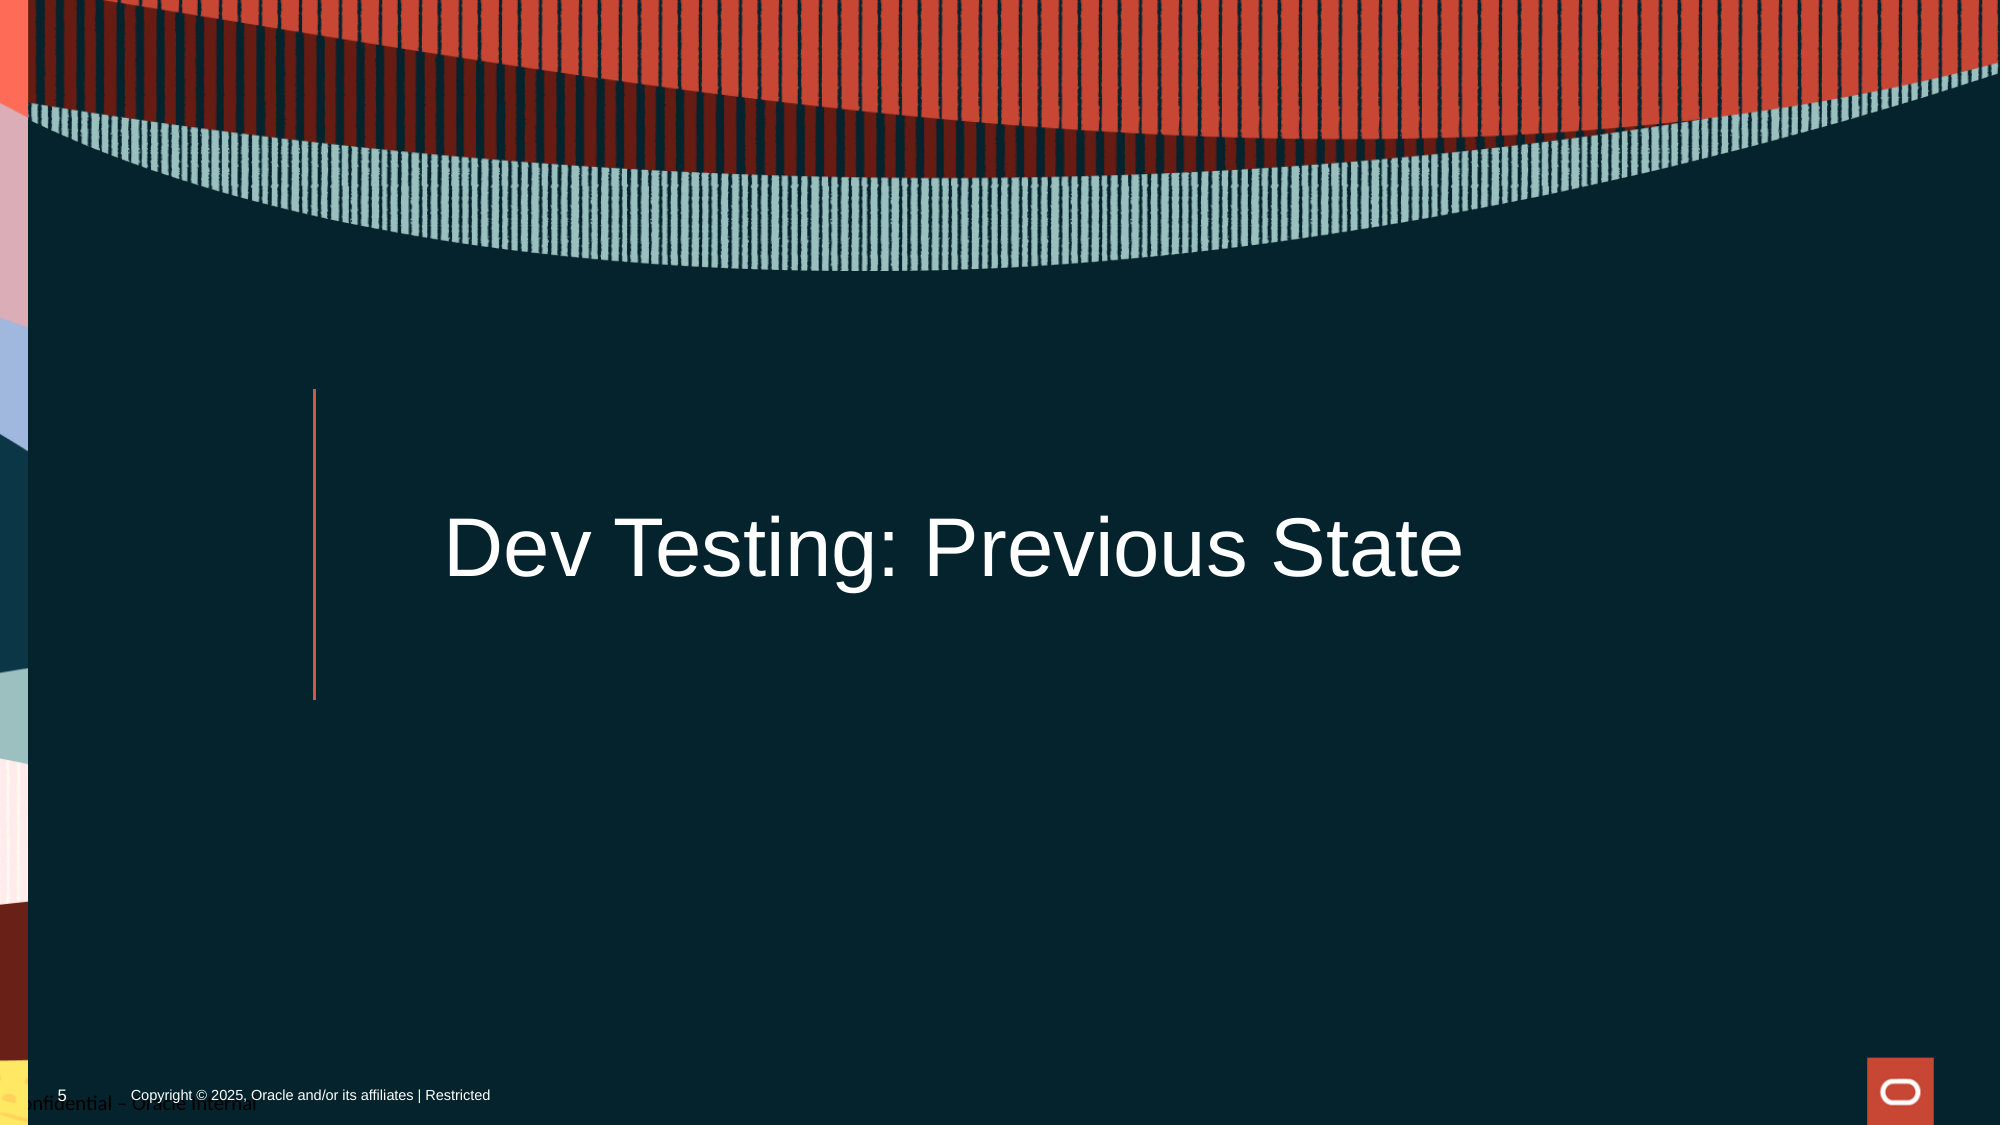

# Dev Testing: Previous State
5
Copyright © 2025, Oracle and/or its affiliates | Restricted